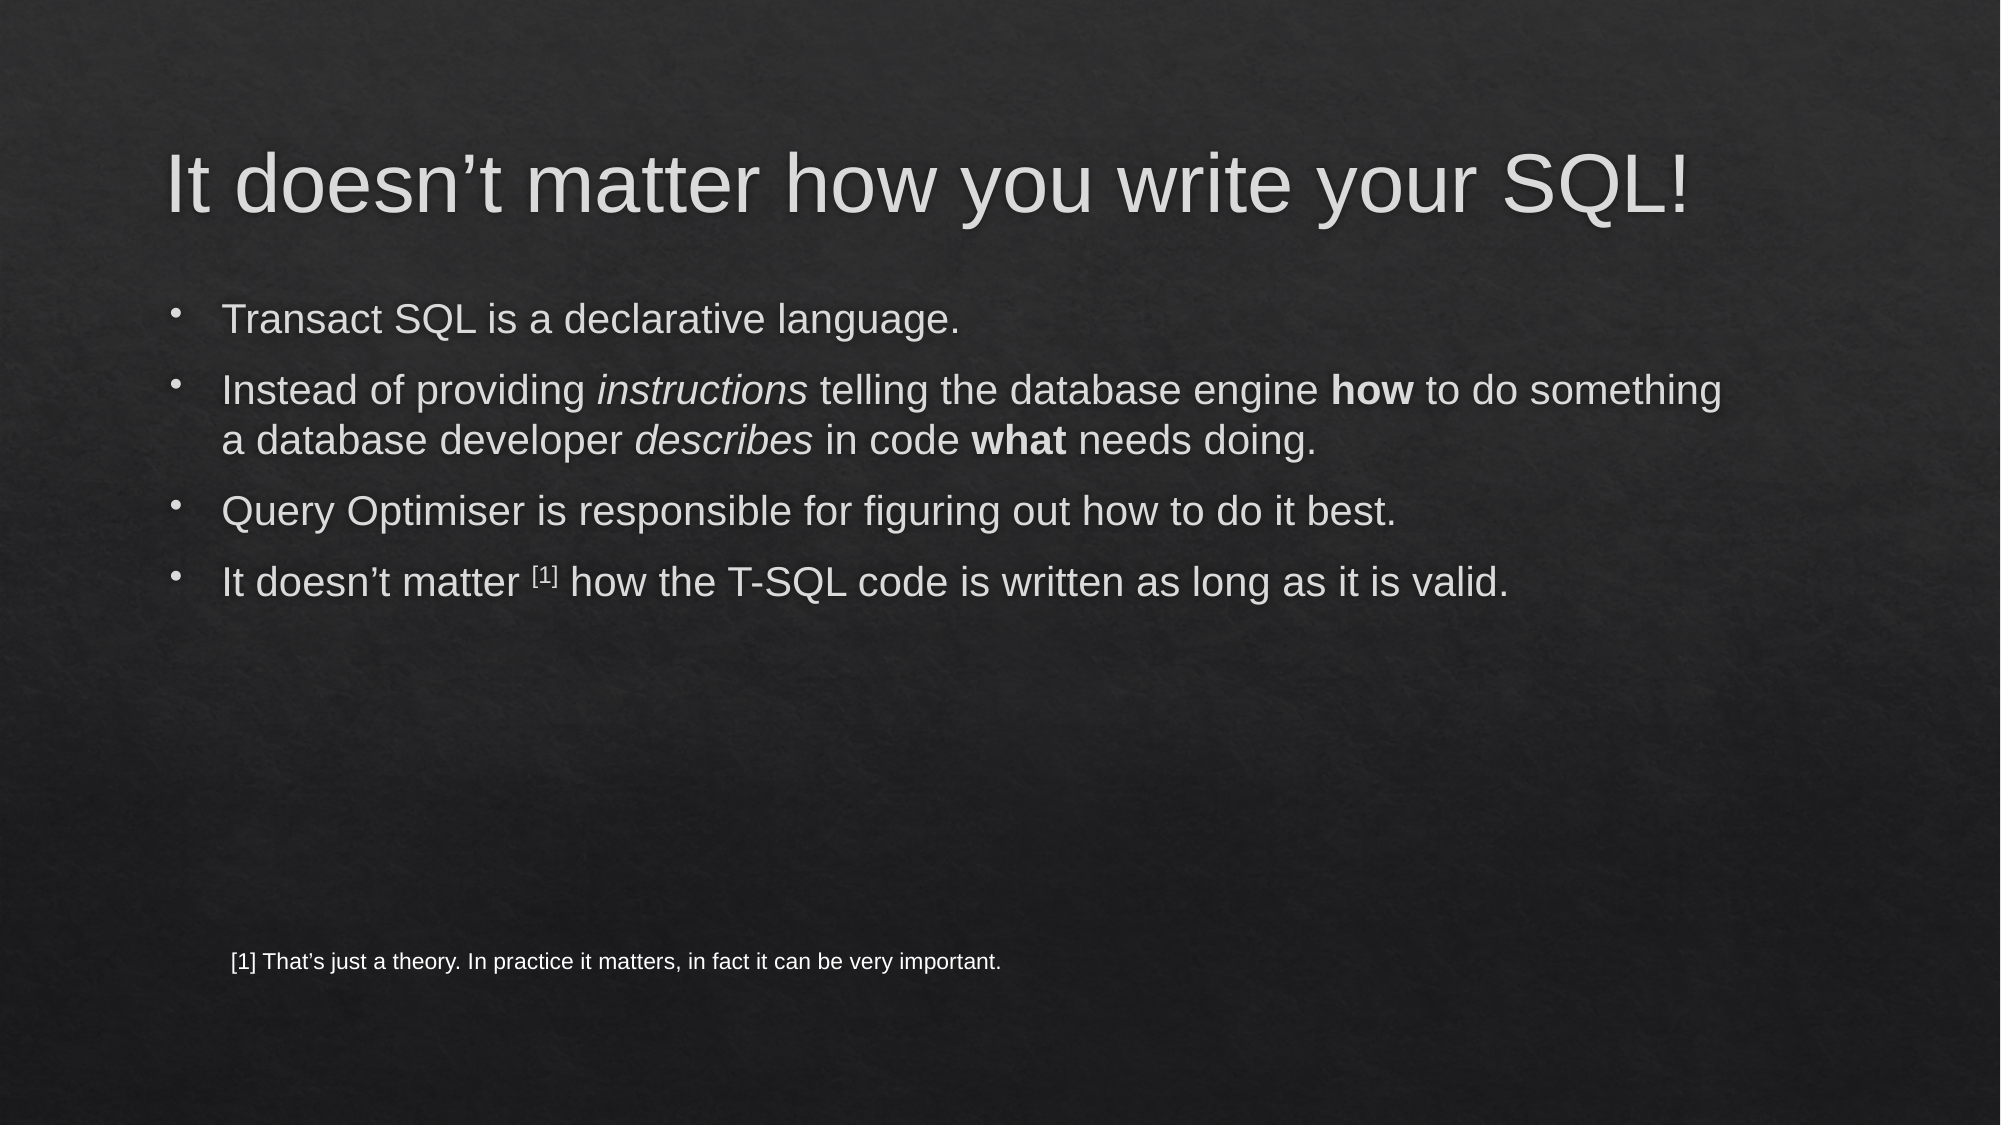

# It doesn’t matter how you write your SQL!
Transact SQL is a declarative language.
Instead of providing instructions telling the database engine how to do something
a database developer describes in code what needs doing.
Query Optimiser is responsible for figuring out how to do it best.
It doesn’t matter [1] how the T-SQL code is written as long as it is valid.

[1] That’s just a theory. In practice it matters, in fact it can be very important.